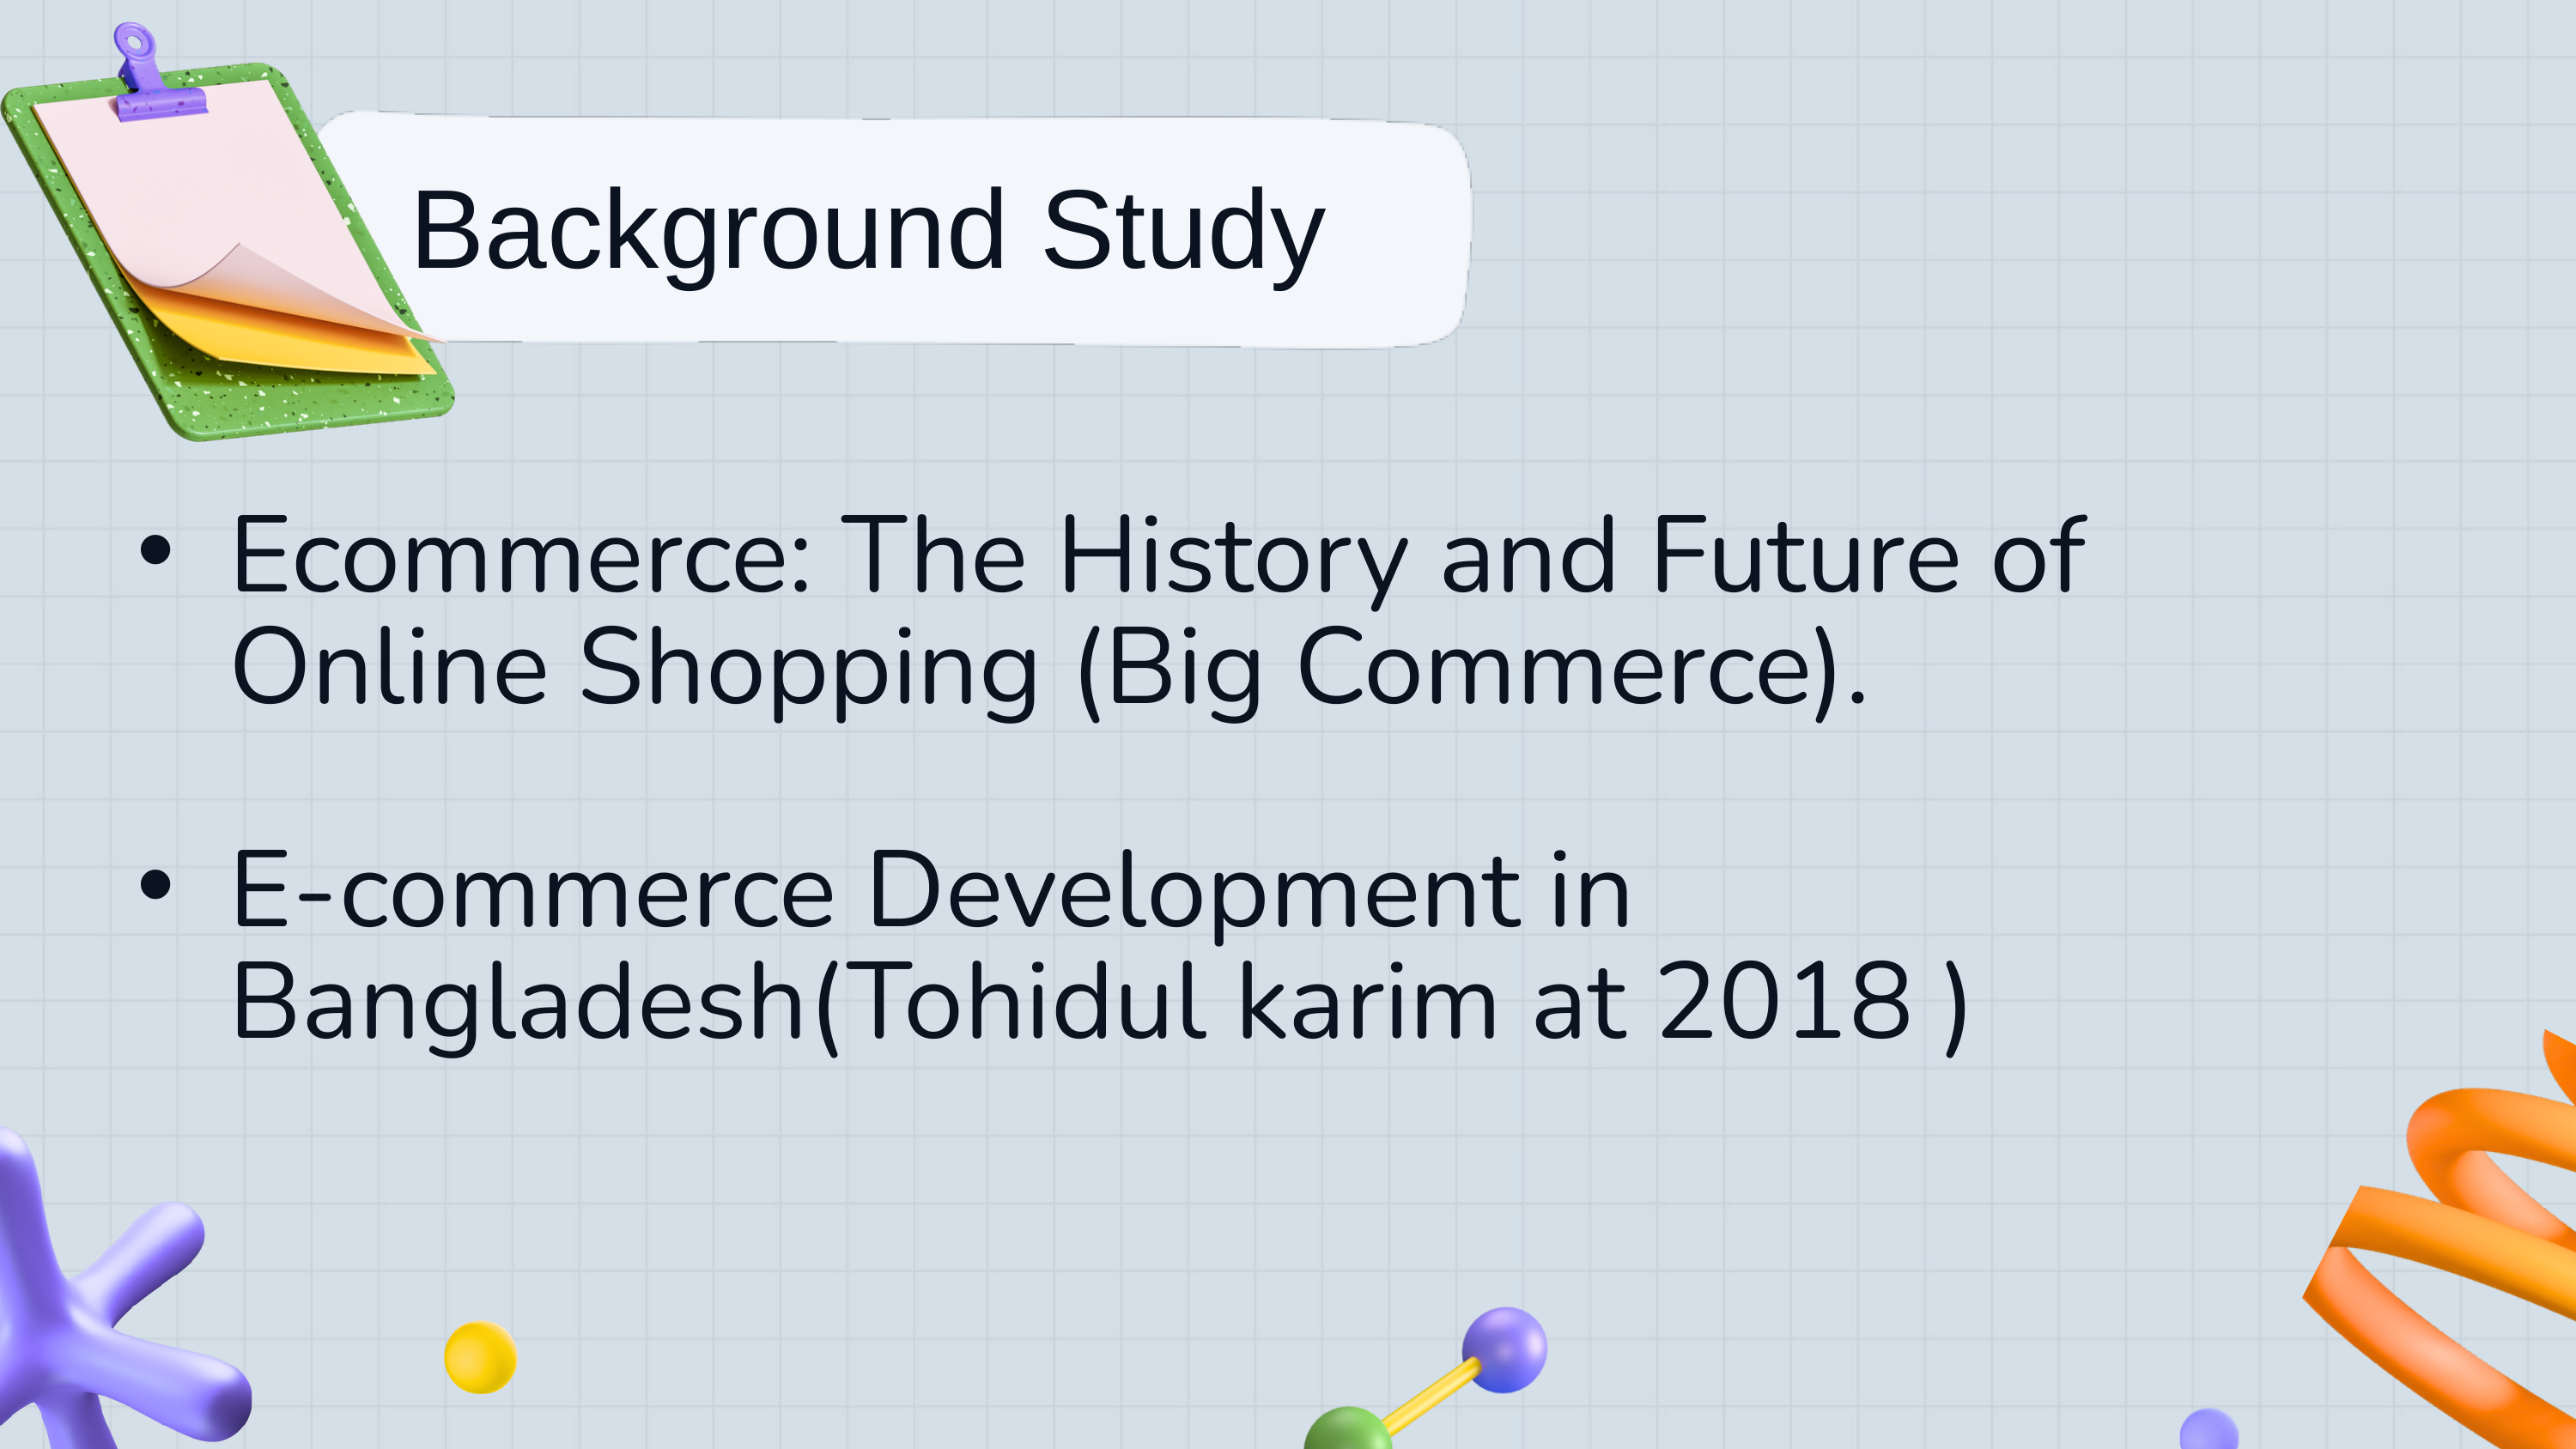

Background Study
Ecommerce: The History and Future of Online Shopping (Big Commerce).

E-commerce Development in Bangladesh(Tohidul karim at 2018 )